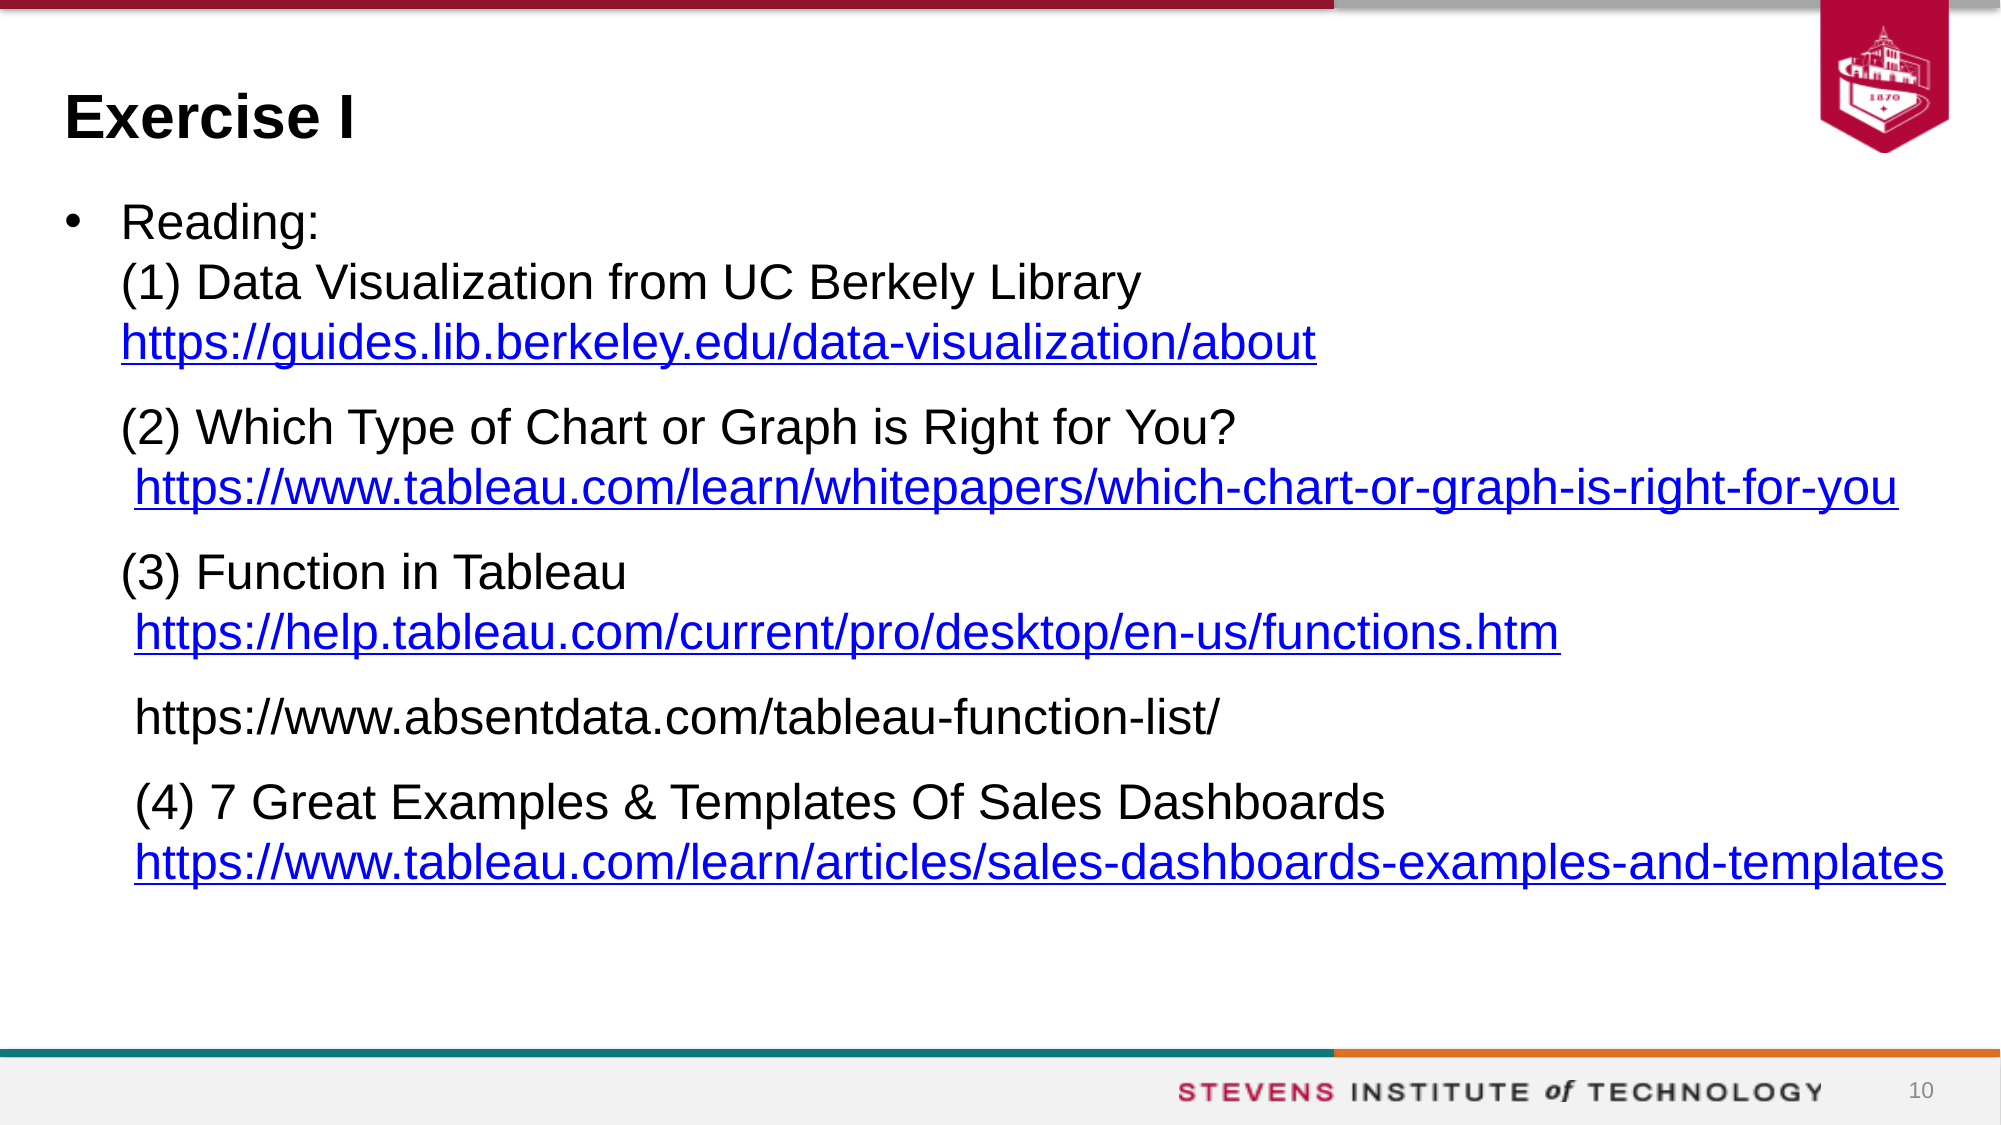

# Exercise I
Reading:
(1) Data Visualization from UC Berkely Library
https://guides.lib.berkeley.edu/data-visualization/about
    (2) Which Type of Chart or Graph is Right for You?
     https://www.tableau.com/learn/whitepapers/which-chart-or-graph-is-right-for-you
    (3) Function in Tableau
     https://help.tableau.com/current/pro/desktop/en-us/functions.htm
     https://www.absentdata.com/tableau-function-list/
     (4) 7 Great Examples & Templates Of Sales Dashboards
     https://www.tableau.com/learn/articles/sales-dashboards-examples-and-templates

10